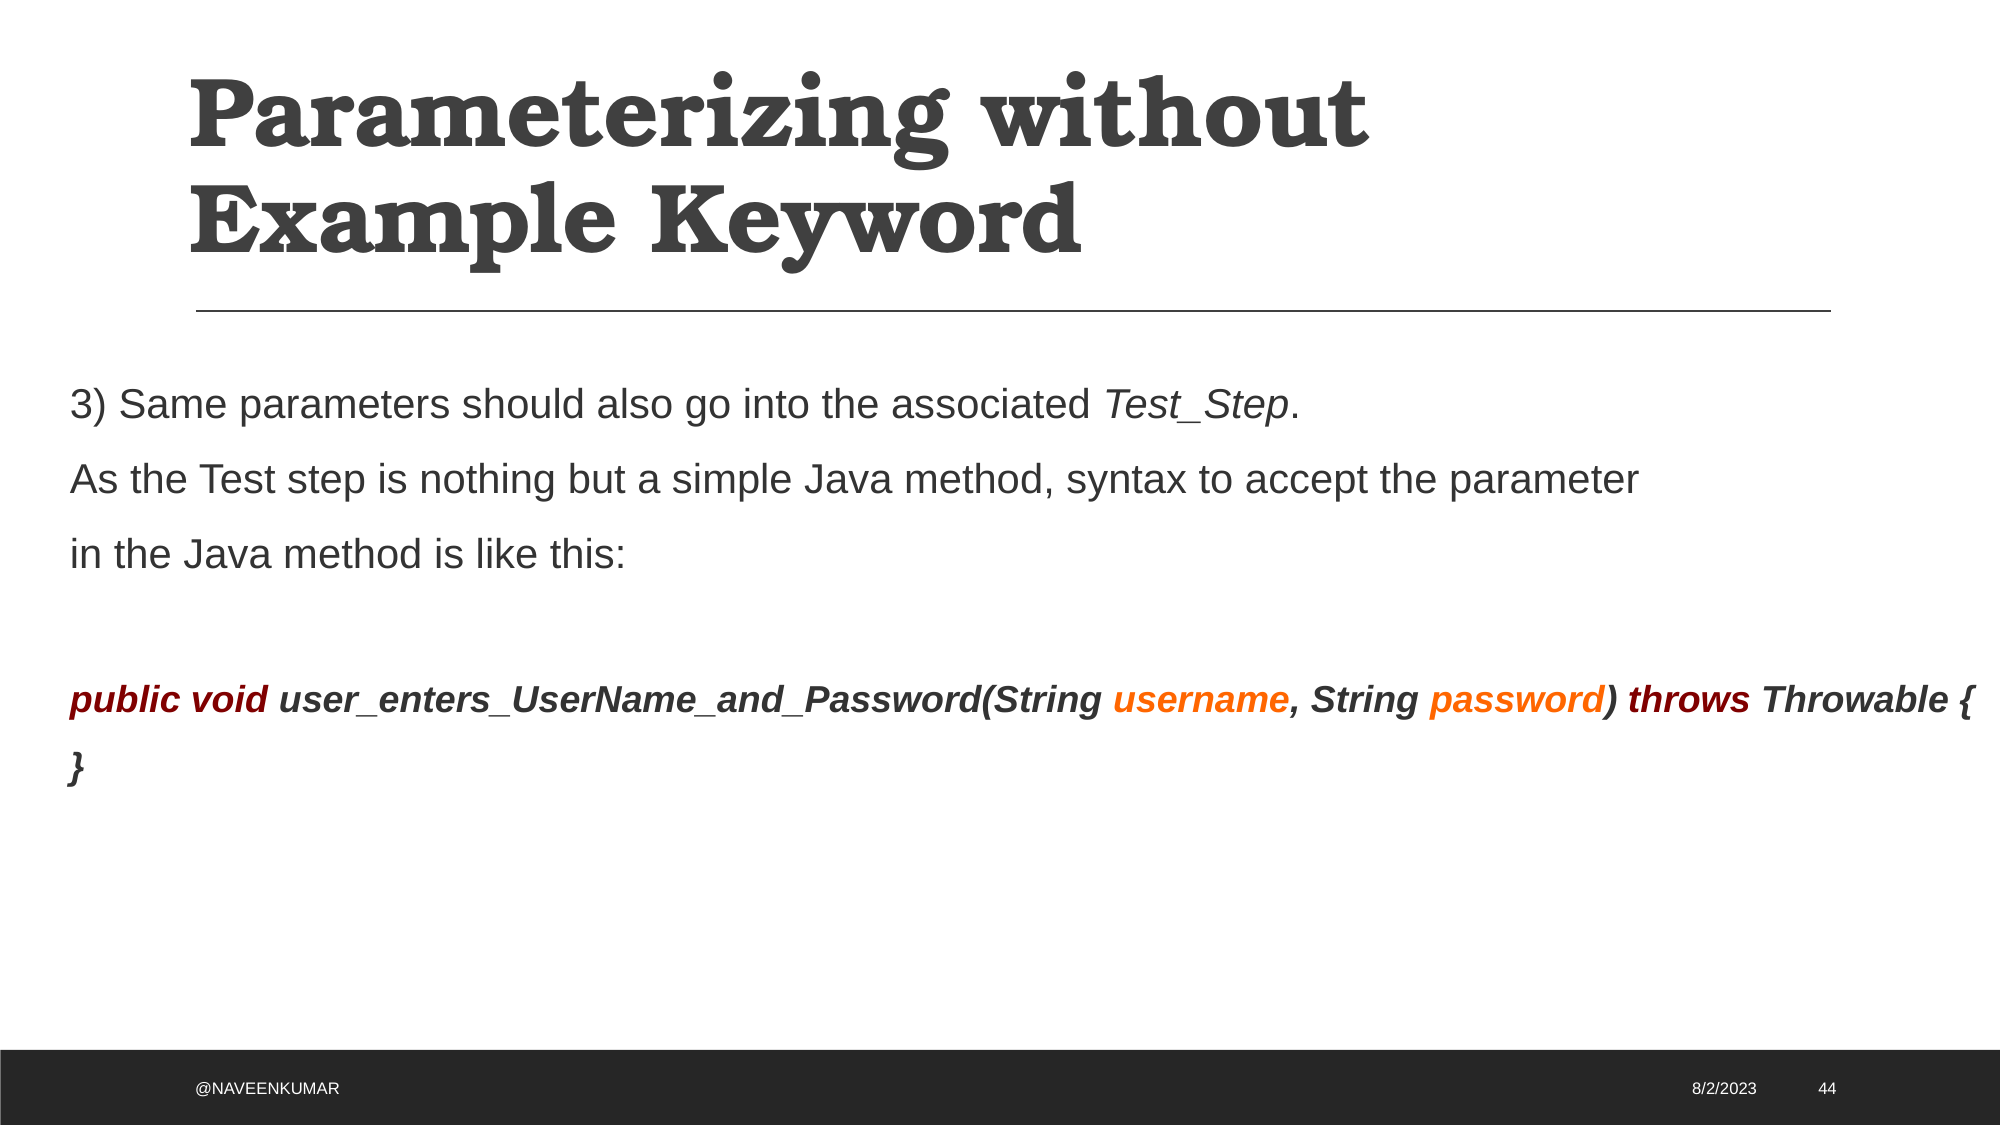

# Parameterizing without Example Keyword

3) Same parameters should also go into the associated Test_Step.
As the Test step is nothing but a simple Java method, syntax to accept the parameter
in the Java method is like this:

public void user_enters_UserName_and_Password(String username, String password) throws Throwable {
}

@NAVEENKUMAR
8/2/2023
44